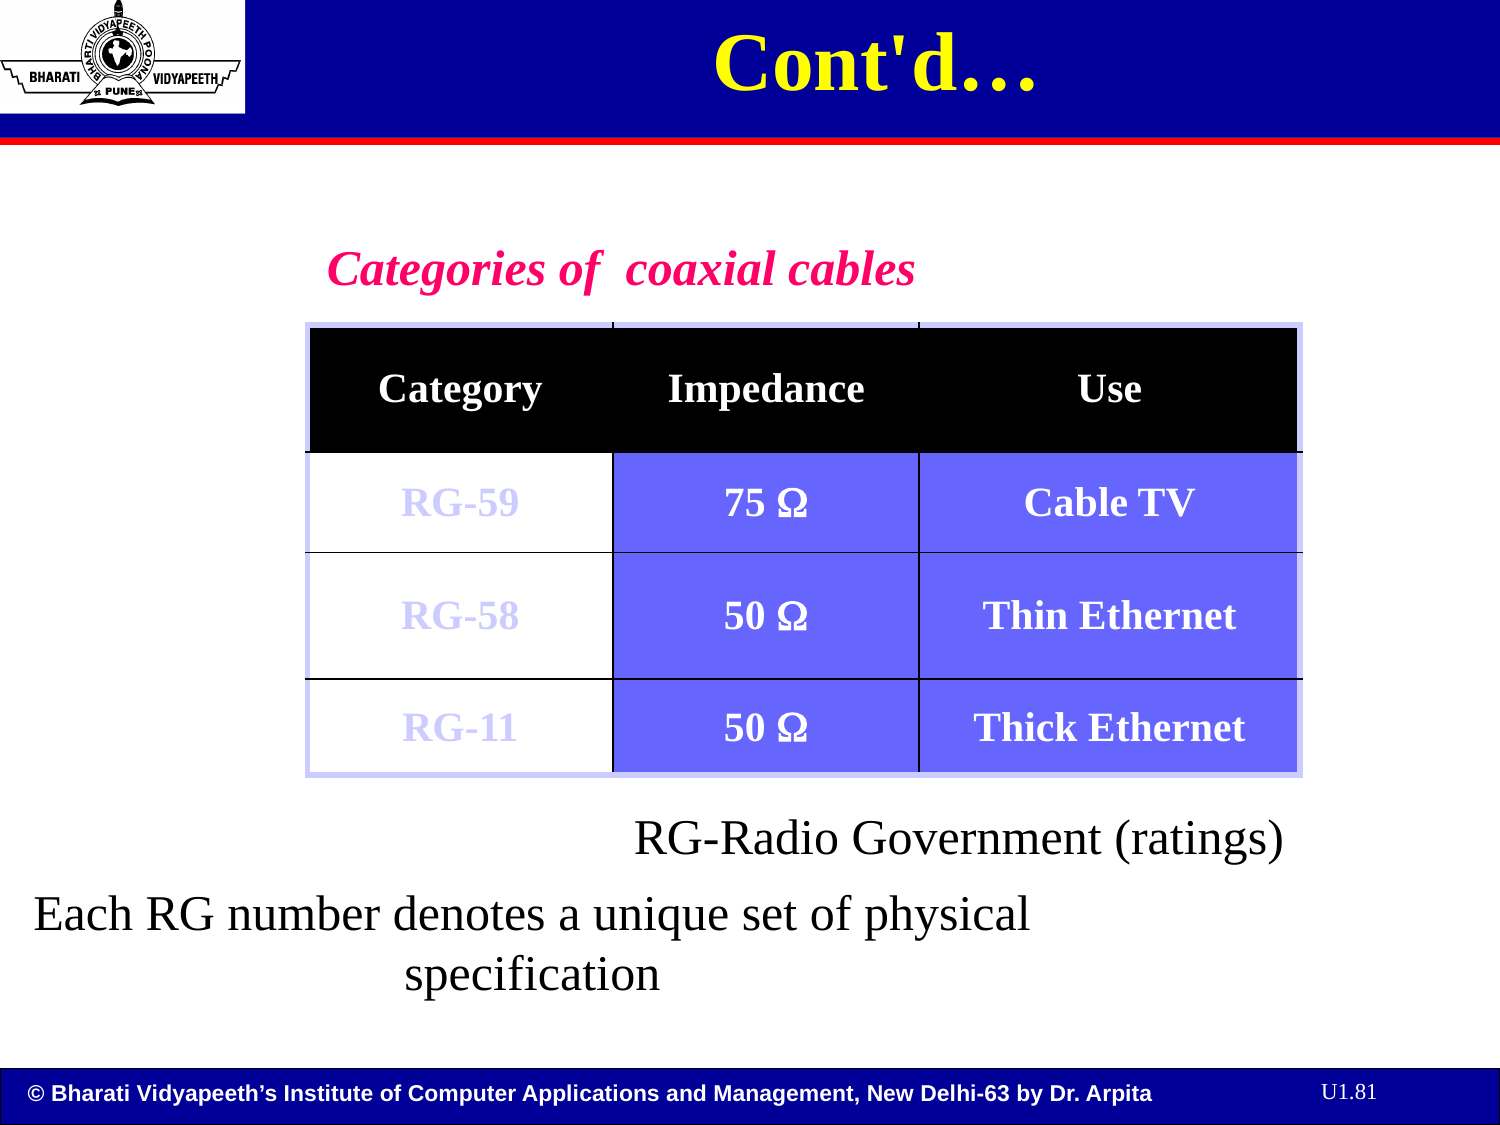

Cont'd…
Categories of  coaxial cables
| Category | Impedance | Use |
| --- | --- | --- |
| RG-59 | 75 Ω | Cable TV |
| RG-58 | 50 Ω | Thin Ethernet |
| RG-11 | 50 Ω | Thick Ethernet |
RG-Radio Government (ratings)
Each RG number denotes a unique set of physical specification